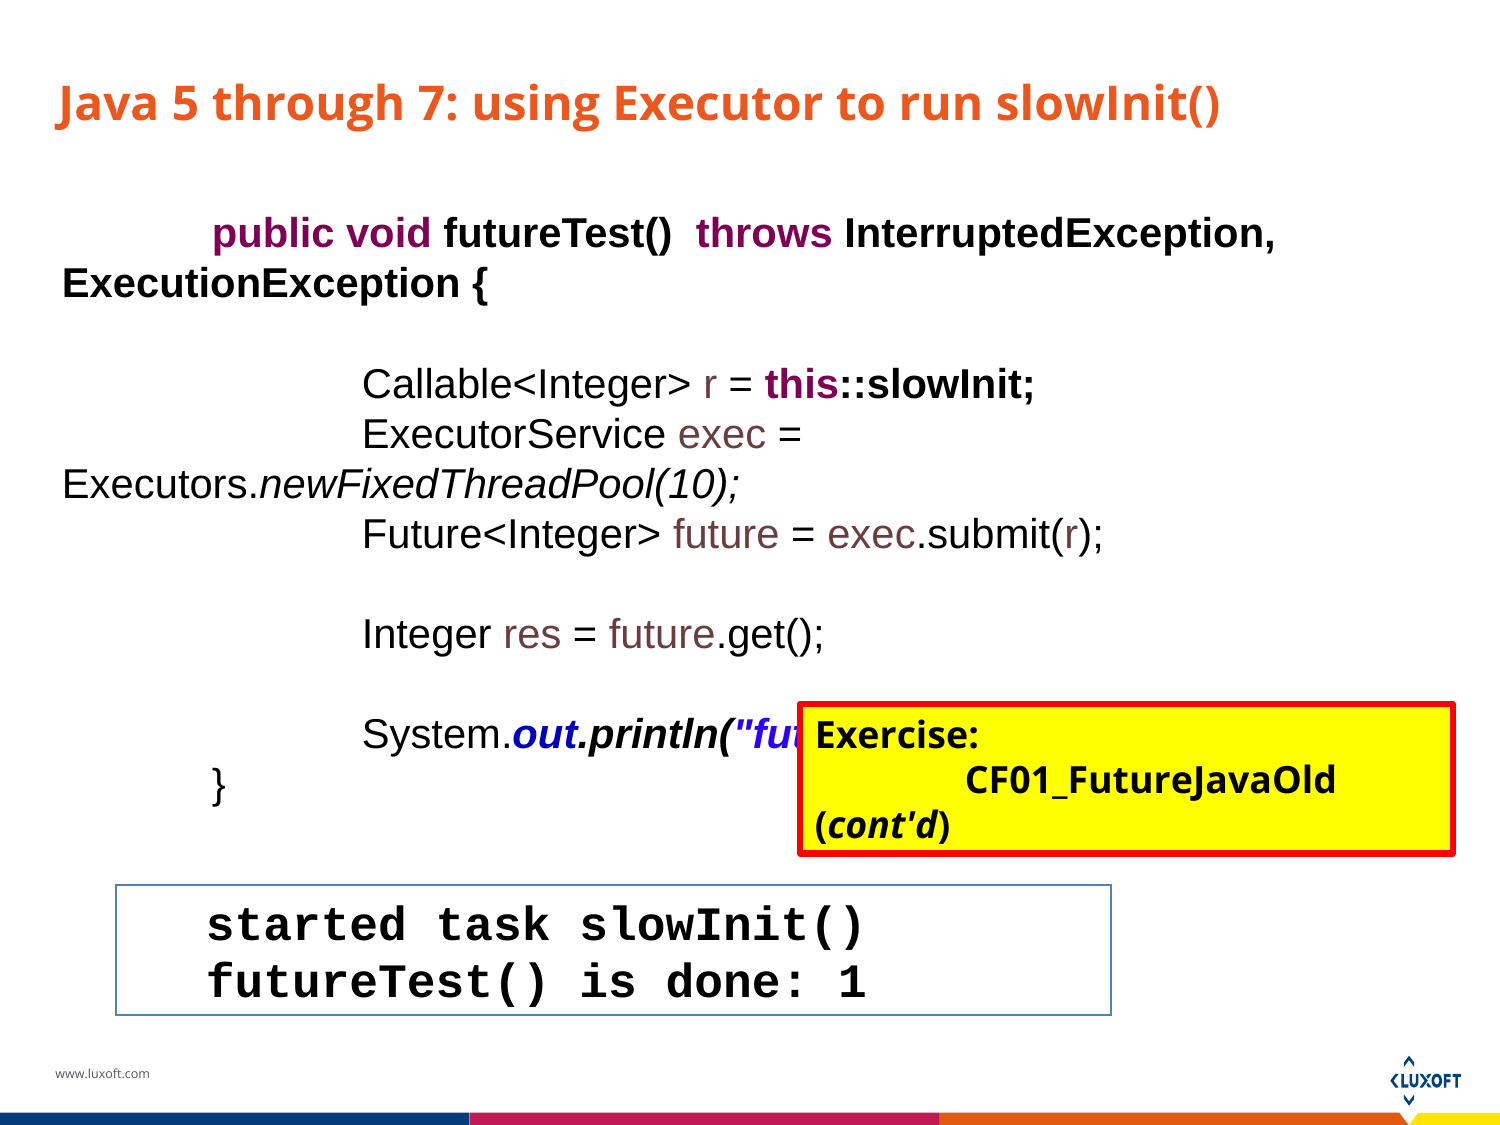

# Java 5 through 7: using Executor to run slowInit()
	public void futureTest()  throws InterruptedException, ExecutionException {

		Callable<Integer> r = this::slowInit;
		ExecutorService exec = Executors.newFixedThreadPool(10);
		Future<Integer> future = exec.submit(r);

		Integer res = future.get();

		System.out.println("futureTest() is finished: " + res);
	}

Exercise:
	CF01_FutureJavaOld (cont'd)
started task slowInit()
futureTest() is done: 1